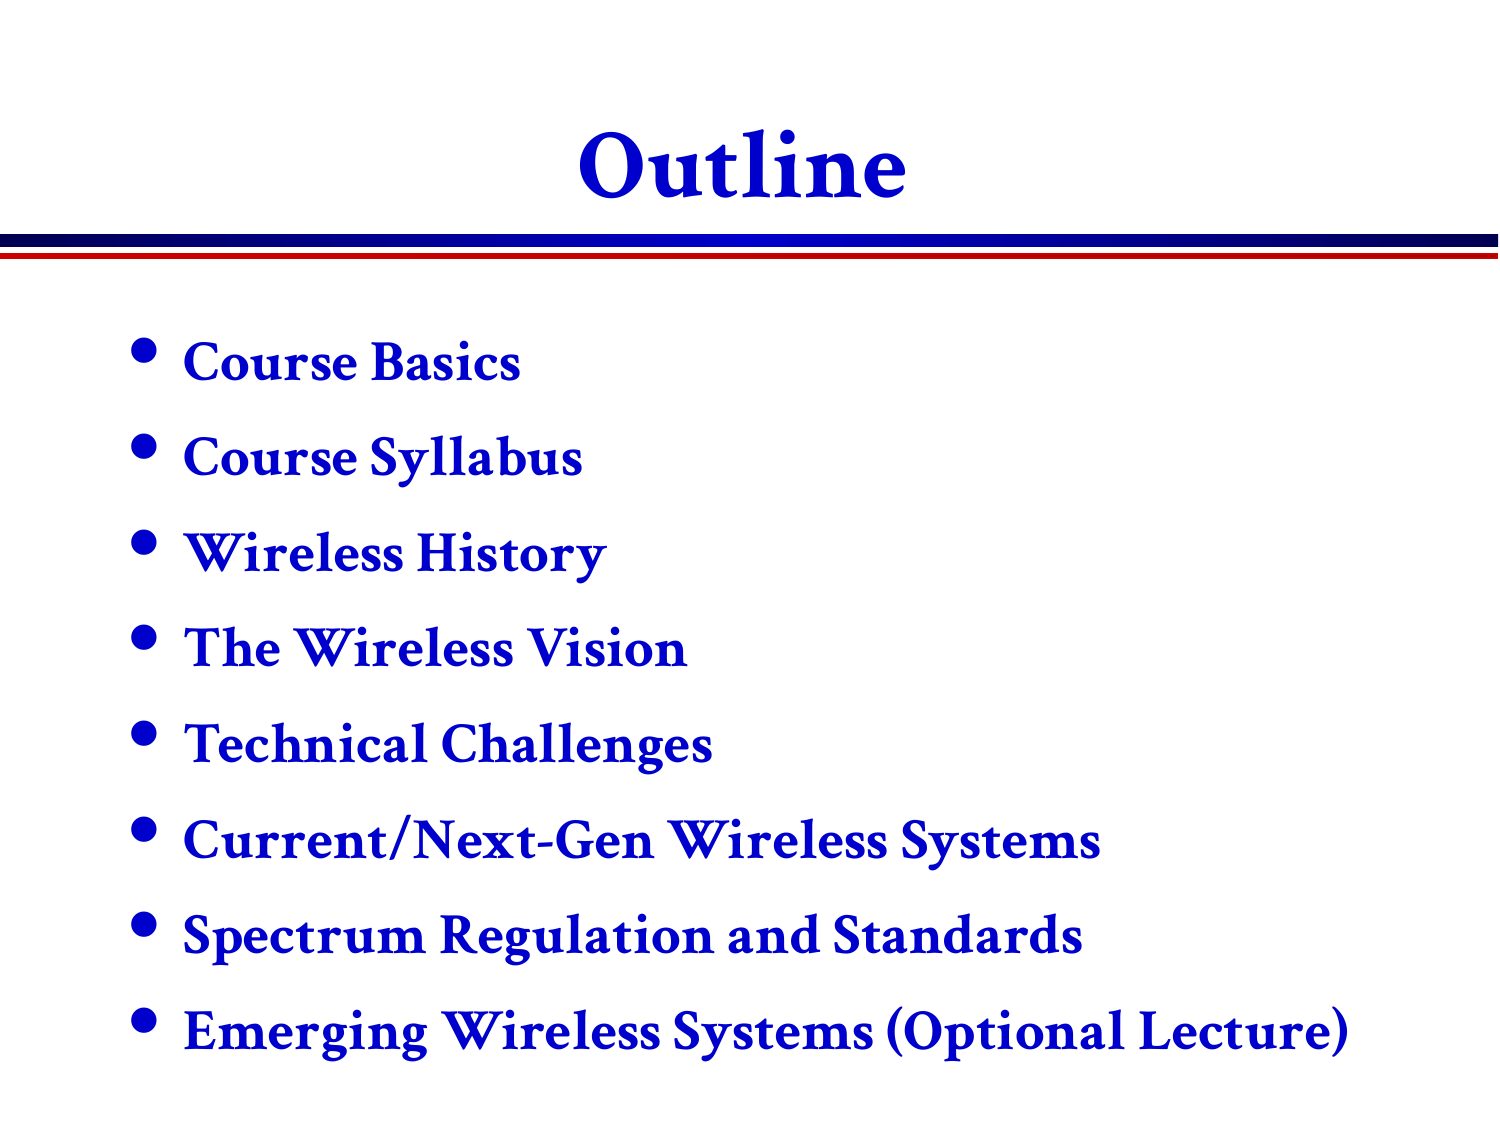

# Outline
Course Basics
Course Syllabus
Wireless History
The Wireless Vision
Technical Challenges
Current/Next-Gen Wireless Systems
Spectrum Regulation and Standards
Emerging Wireless Systems (Optional Lecture)